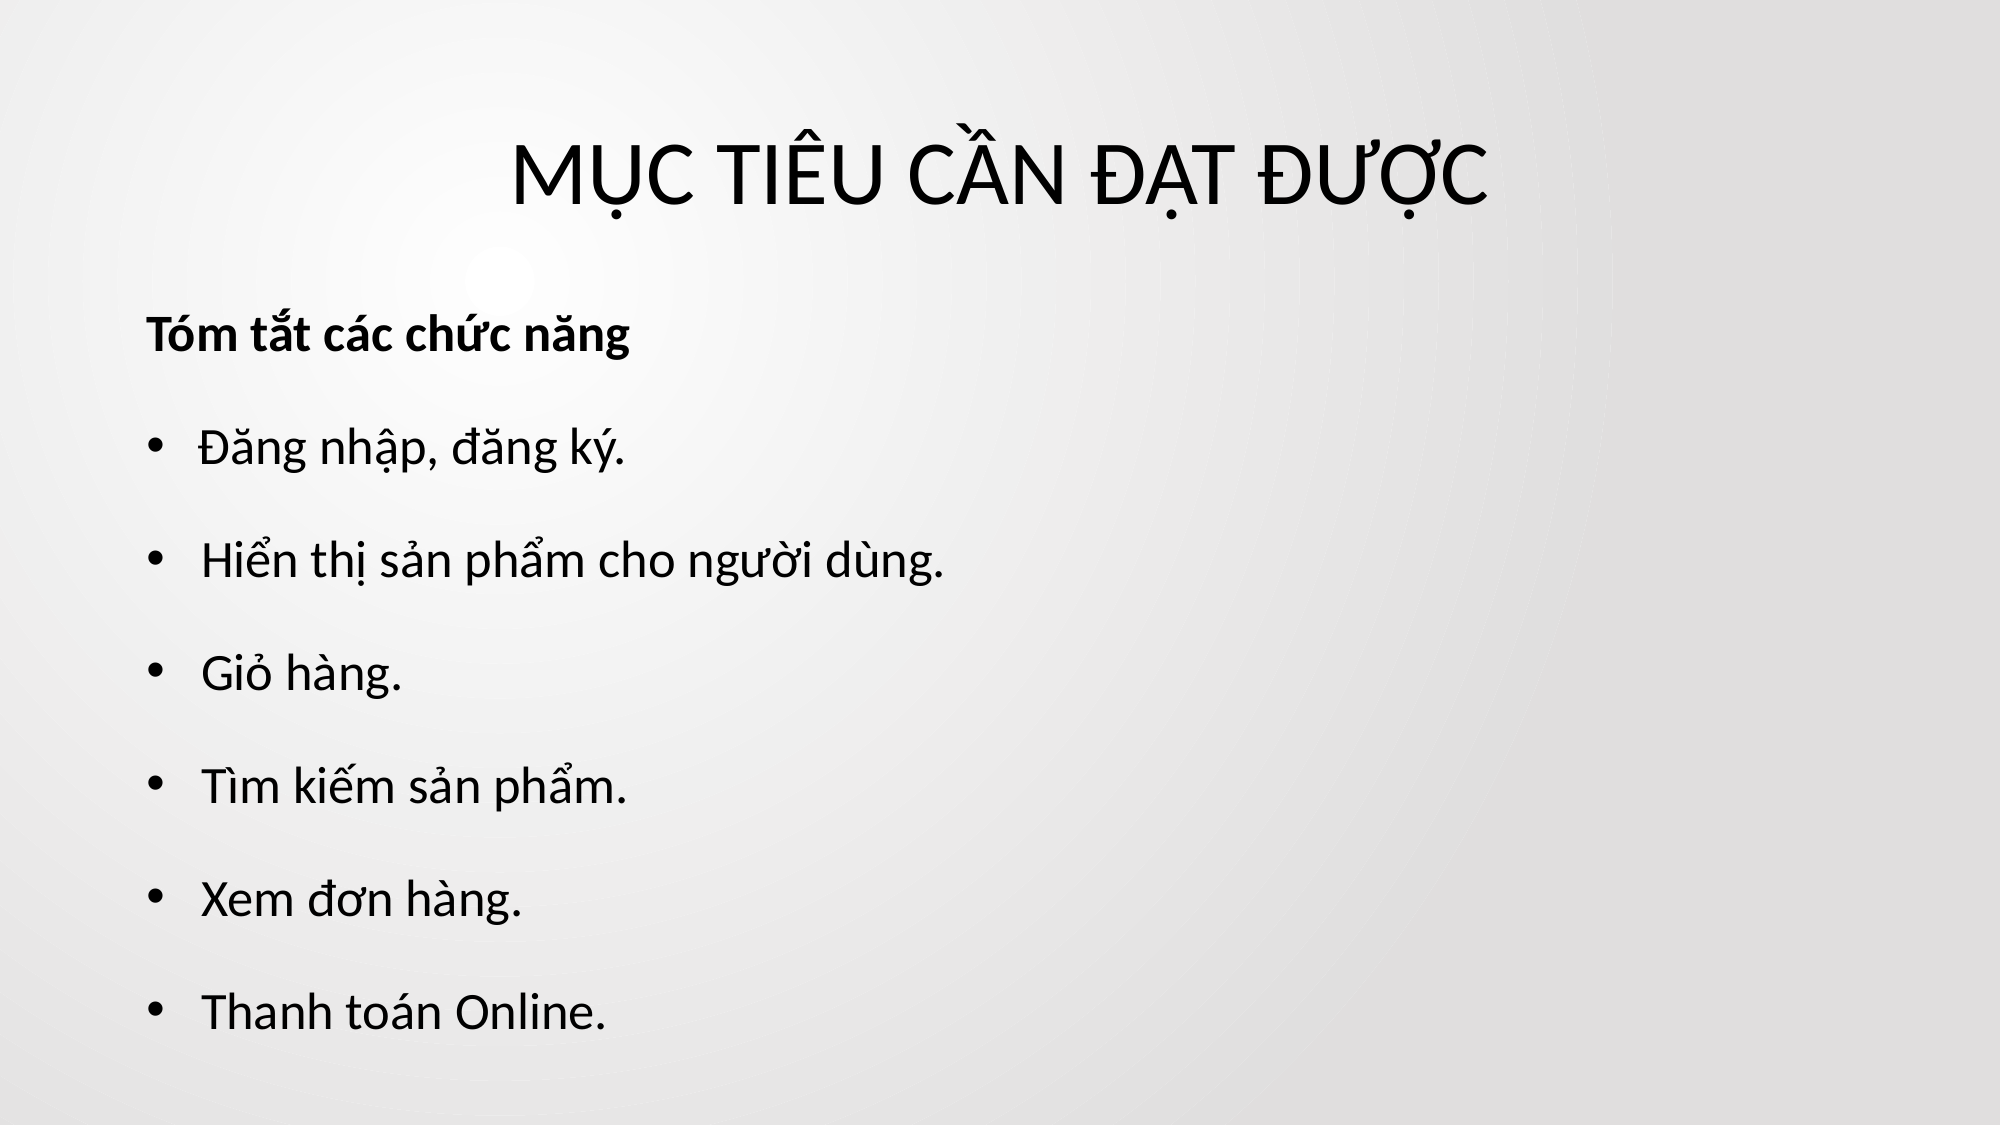

# MỤC TIÊU CẦN ĐẠT ĐƯỢC
Tóm tắt các chức năng
Đăng nhập, đăng ký.
Hiển thị sản phẩm cho người dùng.
Giỏ hàng.
Tìm kiếm sản phẩm.
Xem đơn hàng.
Thanh toán Online.